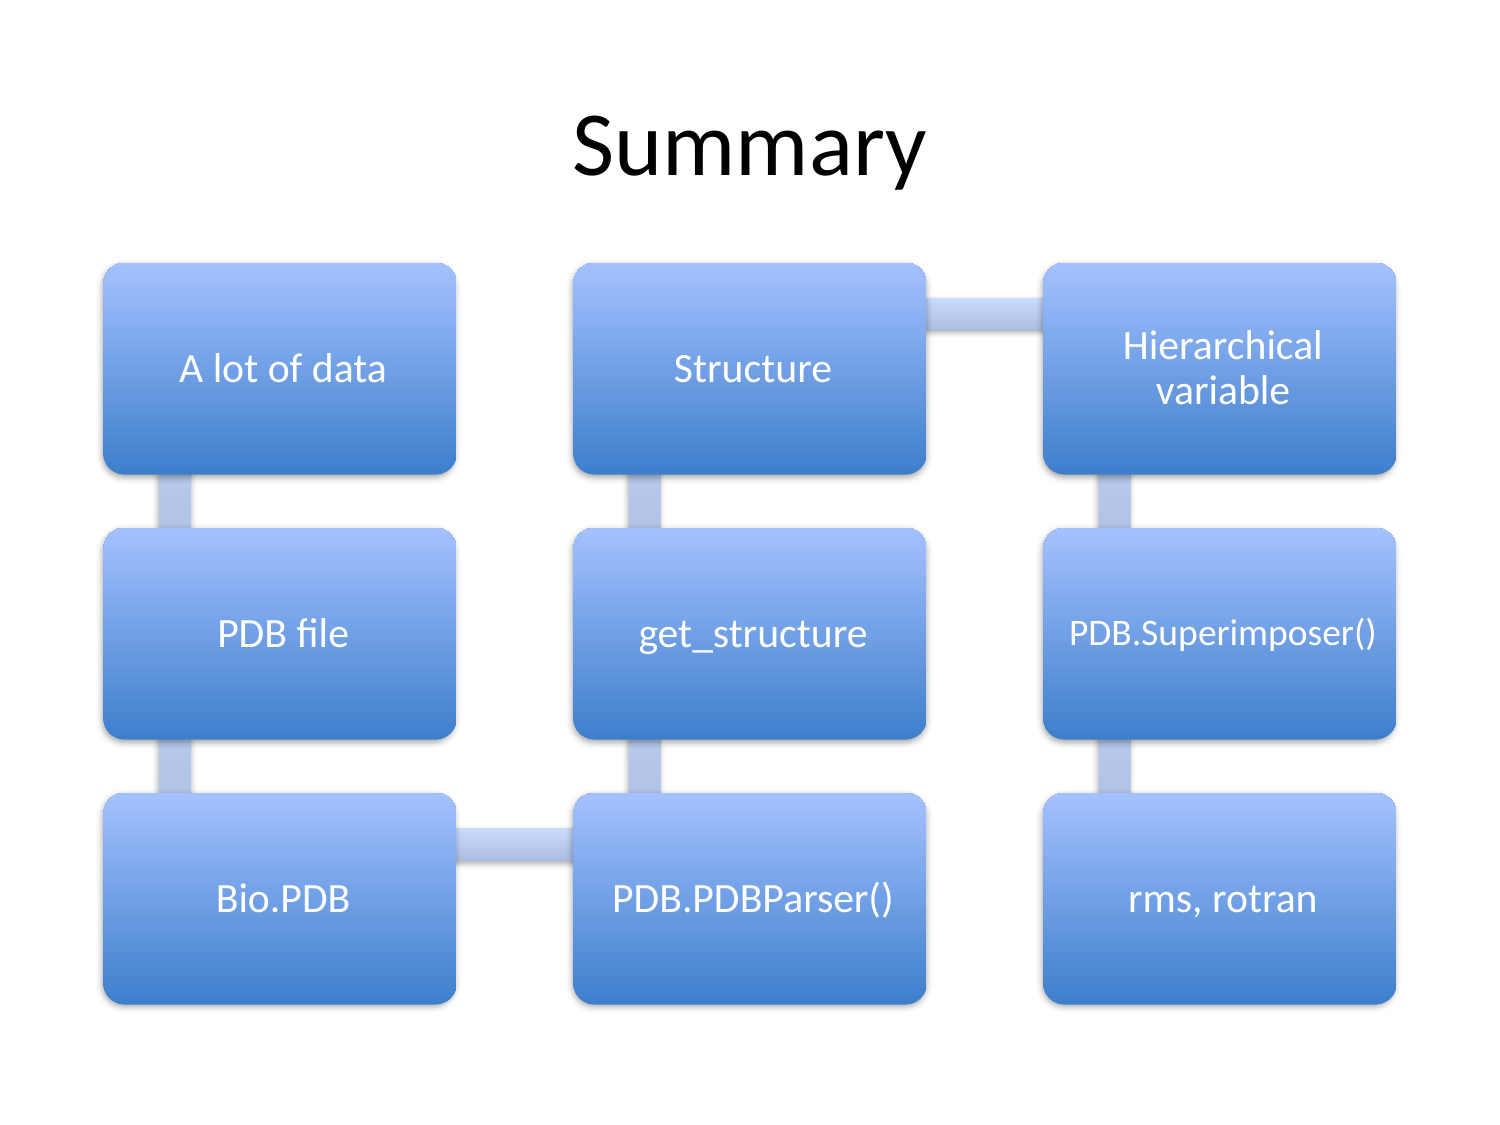

# Summary
A lot of data
PDB file
Bio.PDB
PDB.PDBParser()
get_structure
Structure
Hierarchical variable
PDB.Superimposer()
rms, rotran